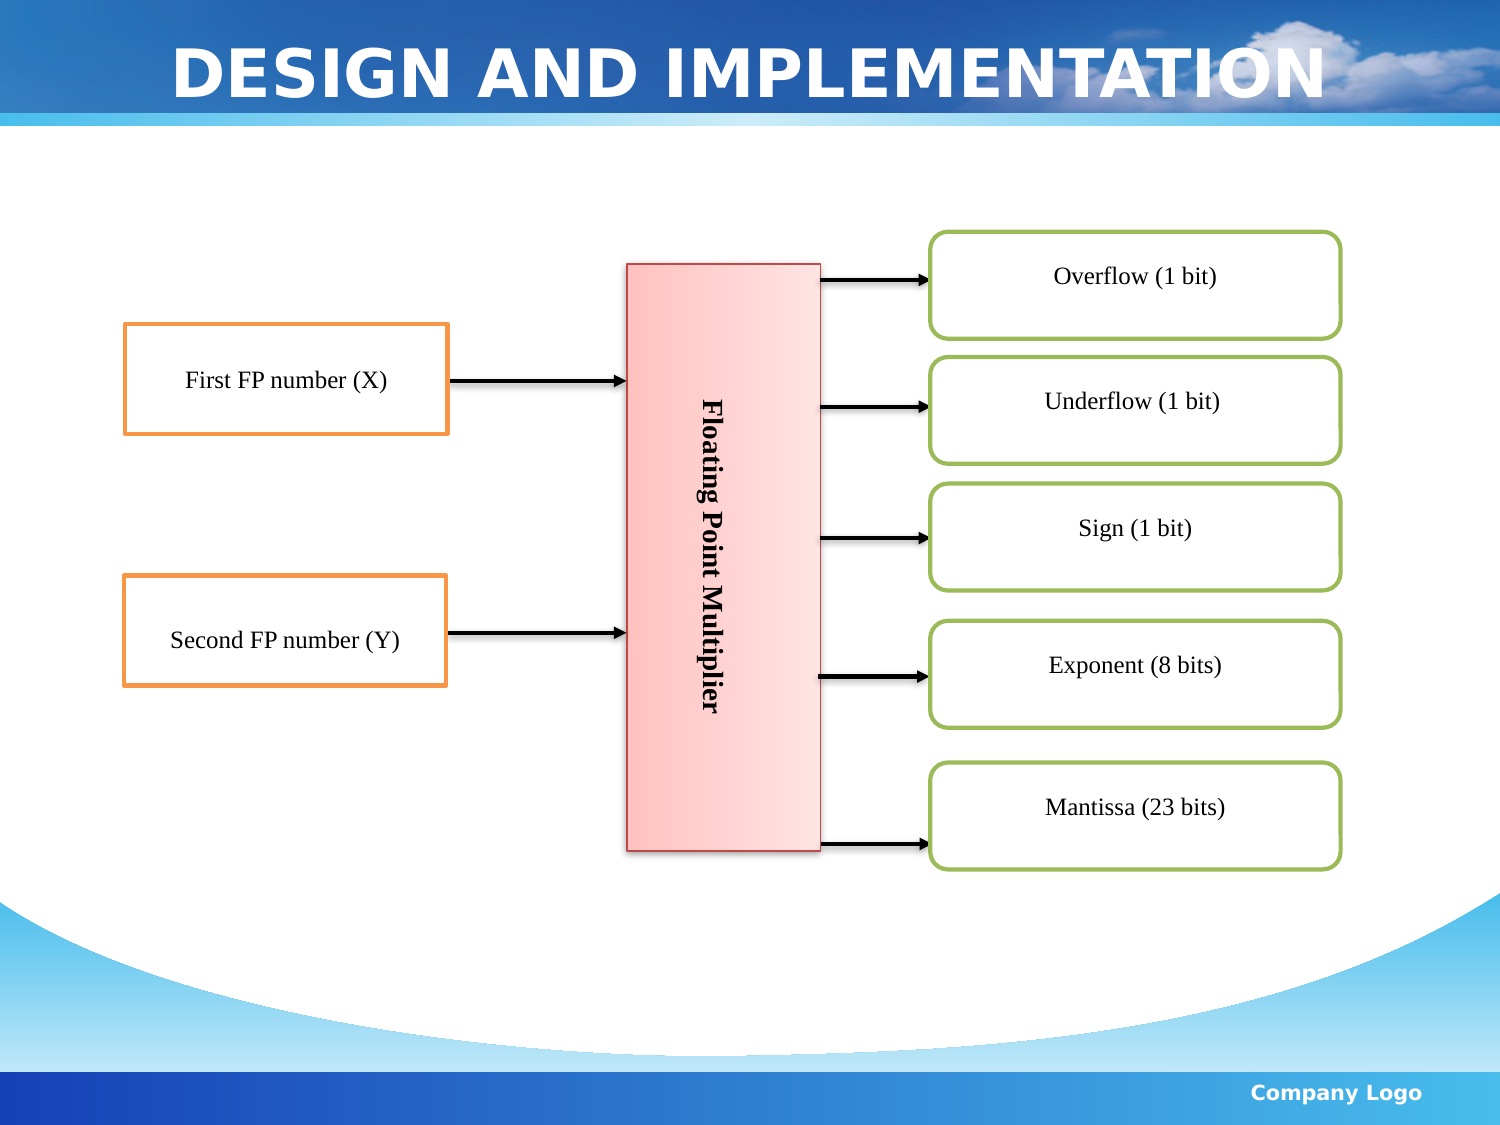

# DESIGN AND IMPLEMENTATION
Overflow (1 bit)

First FP number (X)

Underflow (1 bit)
Floating Point Multiplier
Sign (1 bit)
Second FP number (Y)
Exponent (8 bits)
Mantissa (23 bits)
Company Logo